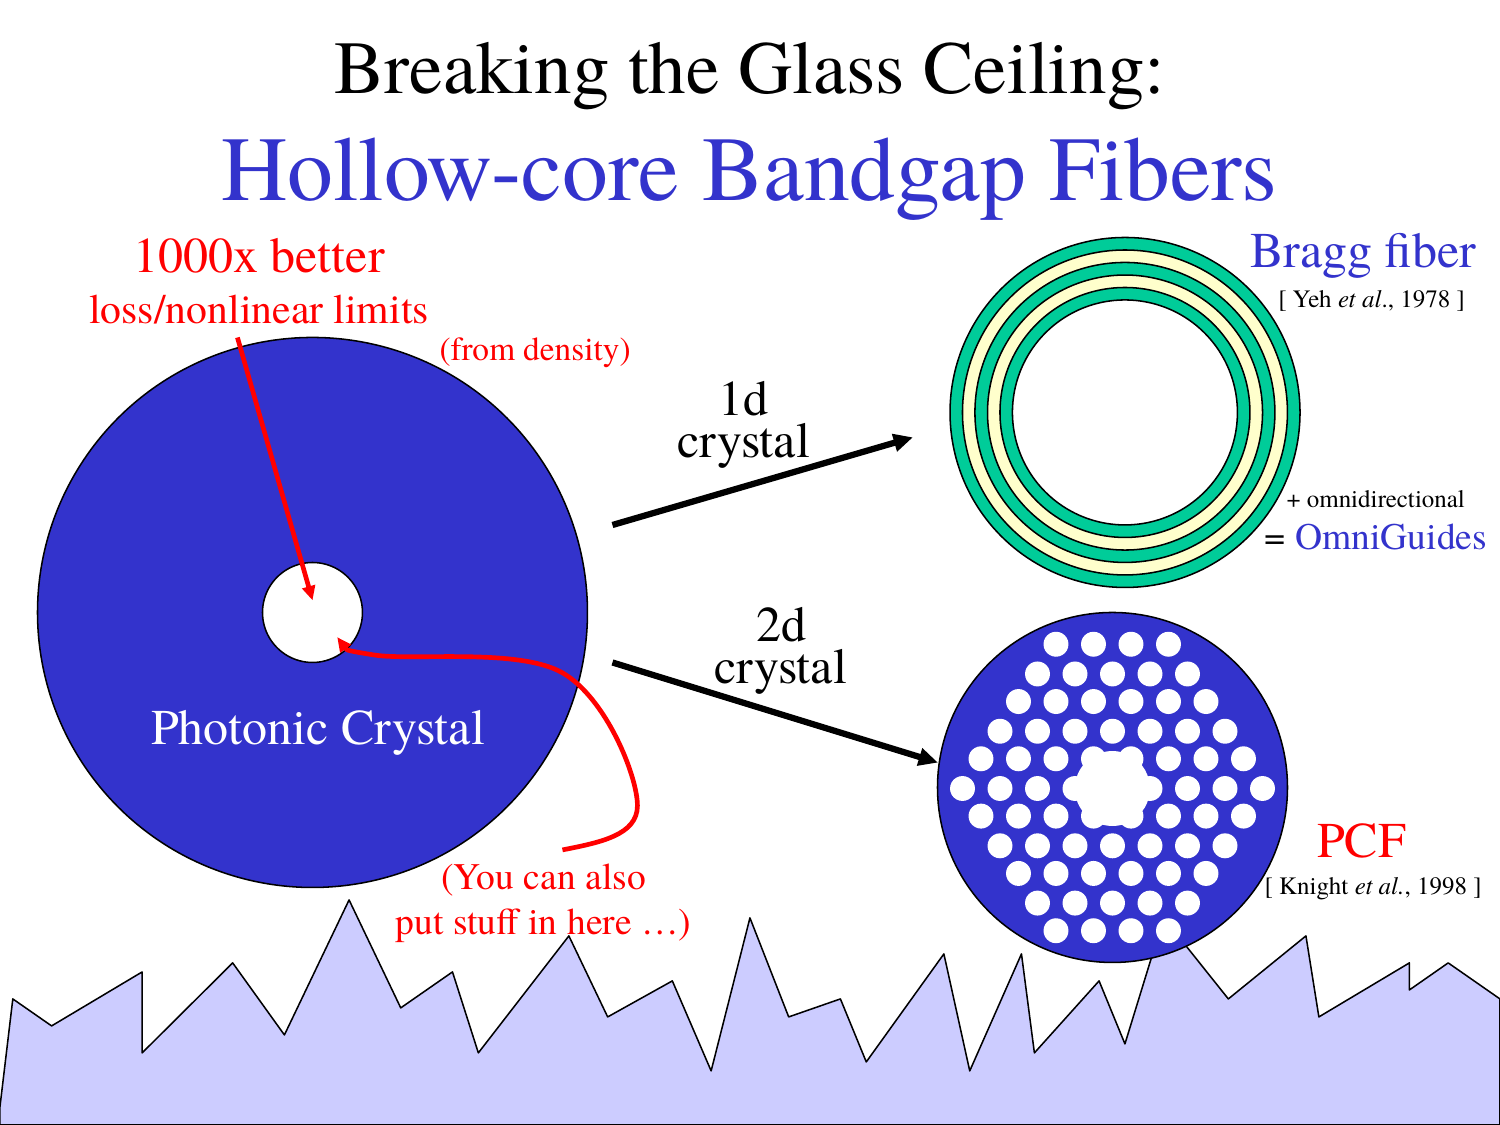

# Breaking the Glass Ceiling: Hollow-core Bandgap Fibers
Bragg fiber

[ Yeh et al., 1978 ]

1d
crystal

+ omnidirectional
= OmniGuides
1000x better
loss/nonlinear limits
(from density)

2d
crystal

PCF
[ Knight et al., 1998 ]

(You can also
put stuff in here …)
Photonic Crystal